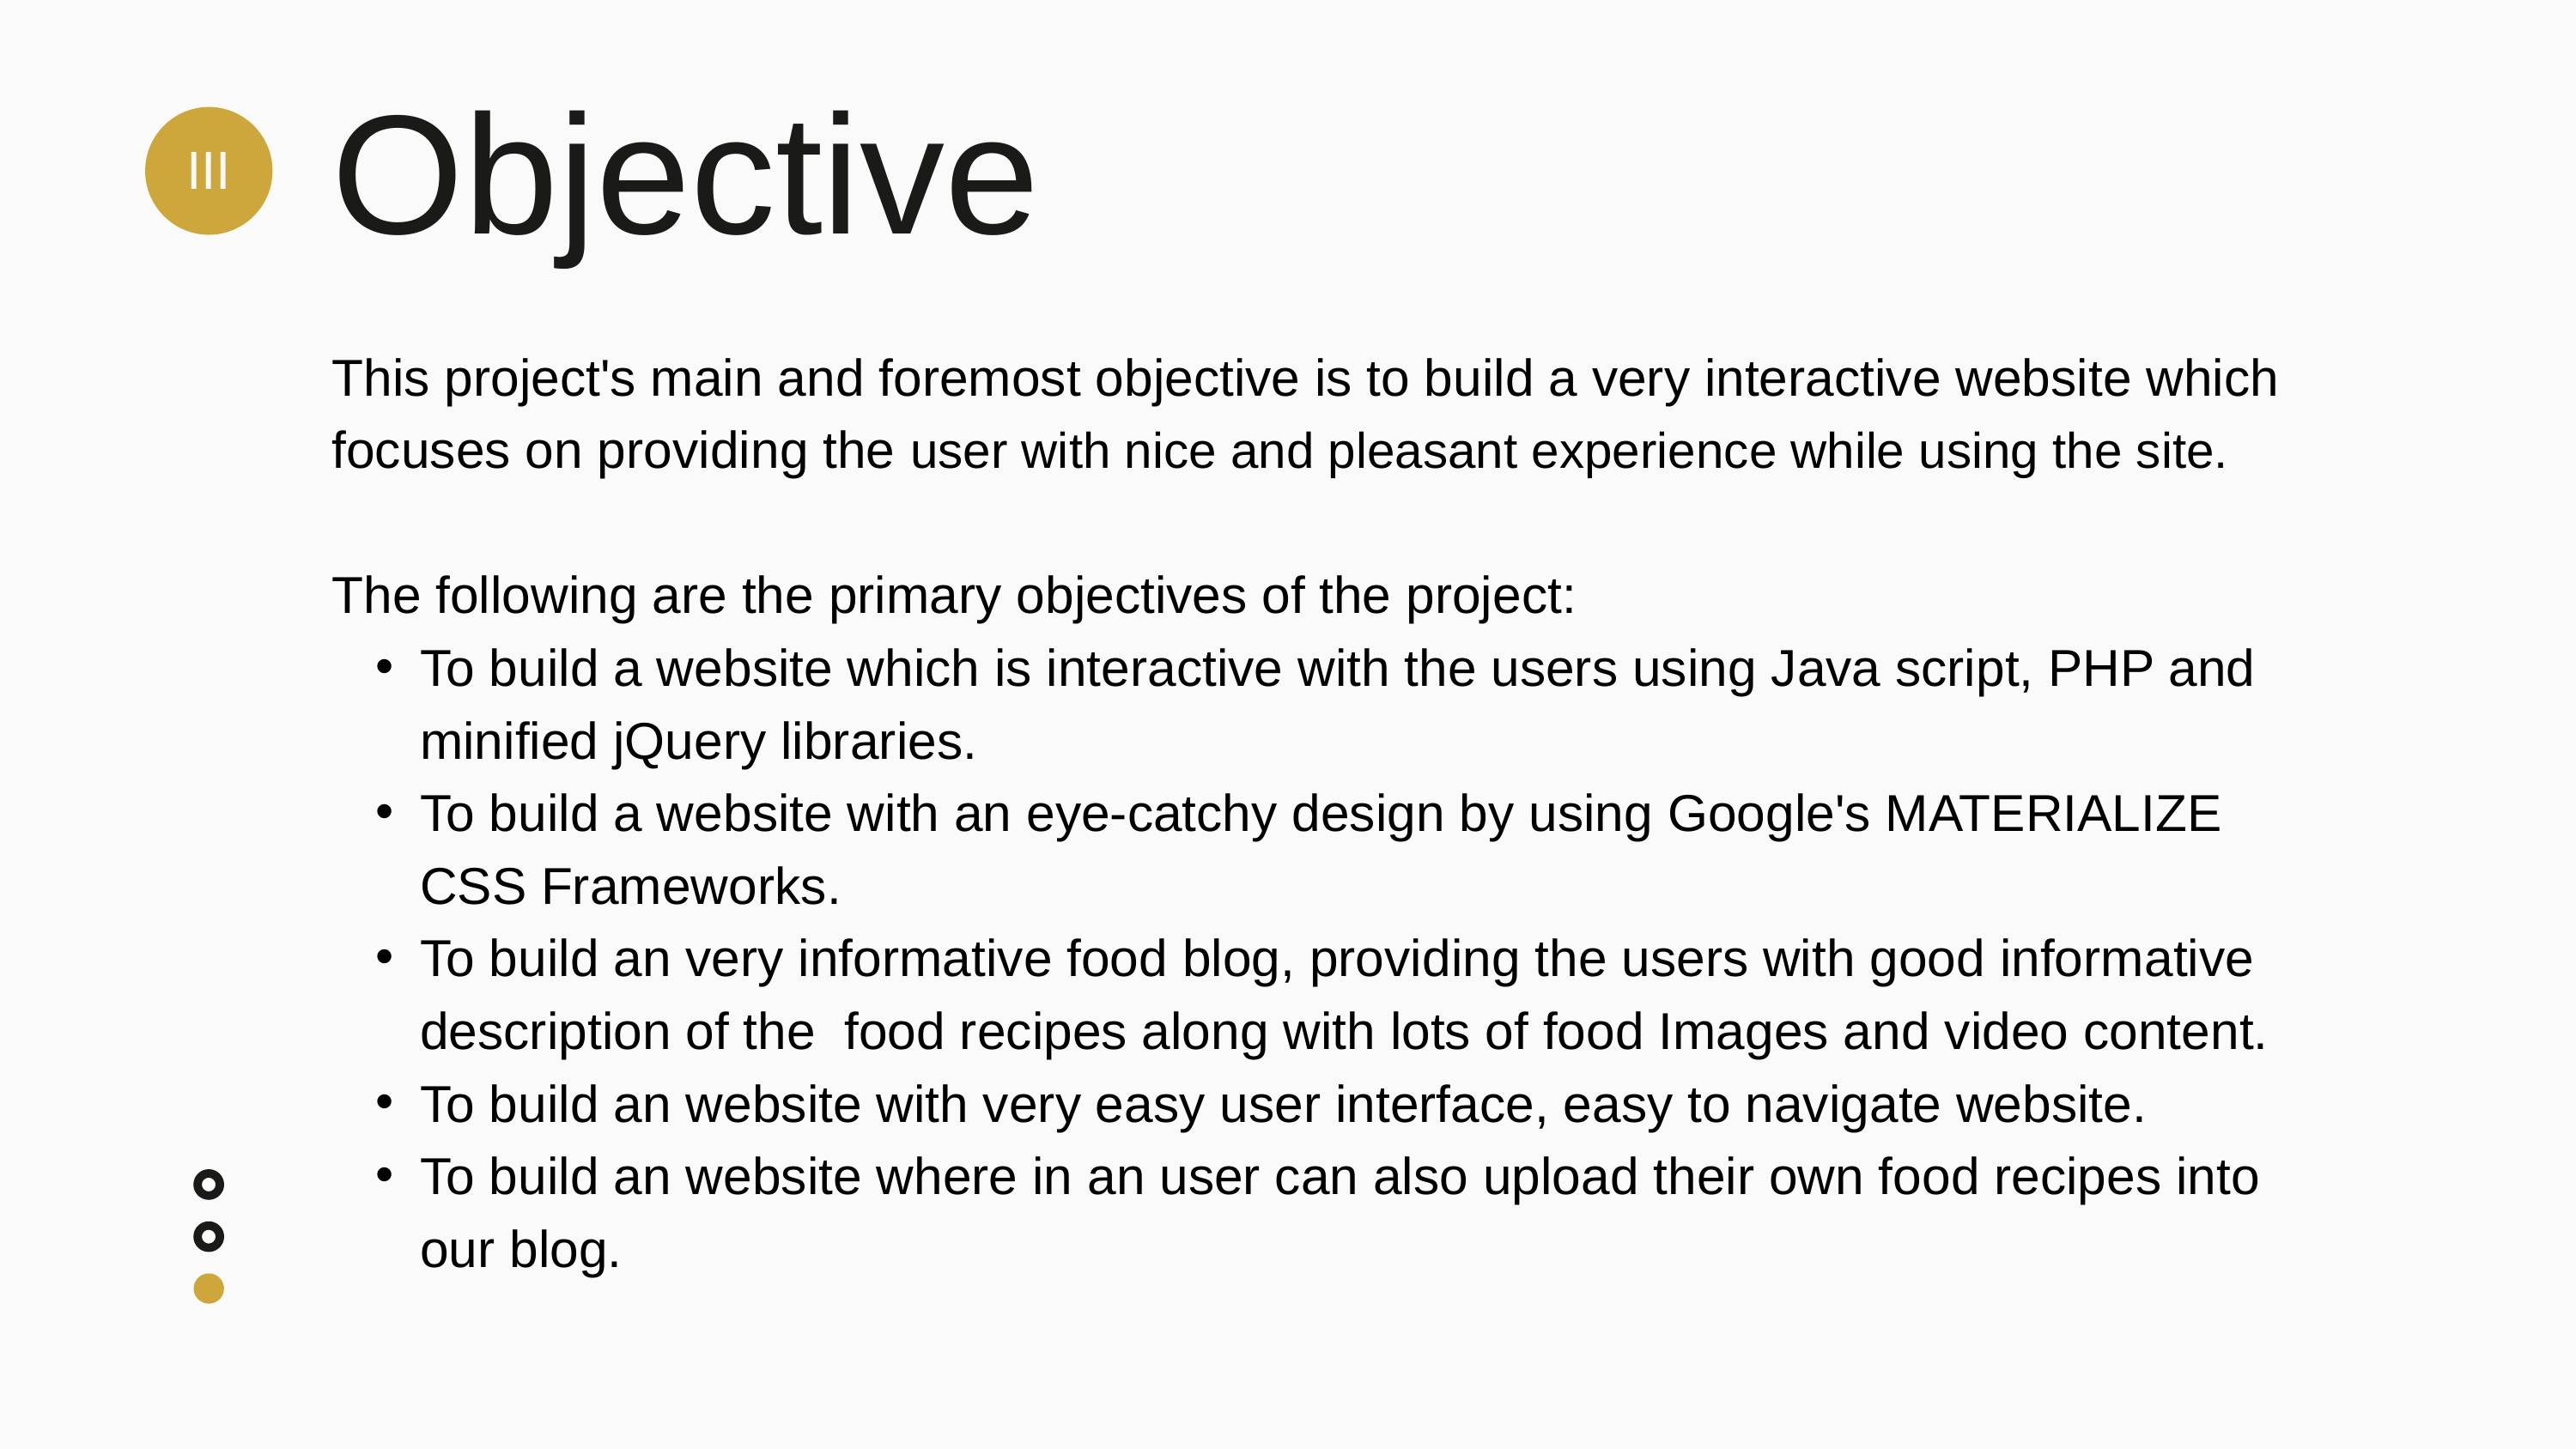

Objective

III
This project's main and foremost objective is to build a very interactive website which focuses on providing the user with nice and pleasant experience while using the site.

The following are the primary objectives of the project:
To build a website which is interactive with the users using Java script, PHP and minified jQuery libraries.
To build a website with an eye-catchy design by using Google's MATERIALIZE CSS Frameworks.
To build an very informative food blog, providing the users with good informative description of the  food recipes along with lots of food Images and video content.
To build an website with very easy user interface, easy to navigate website.
To build an website where in an user can also upload their own food recipes into our blog.